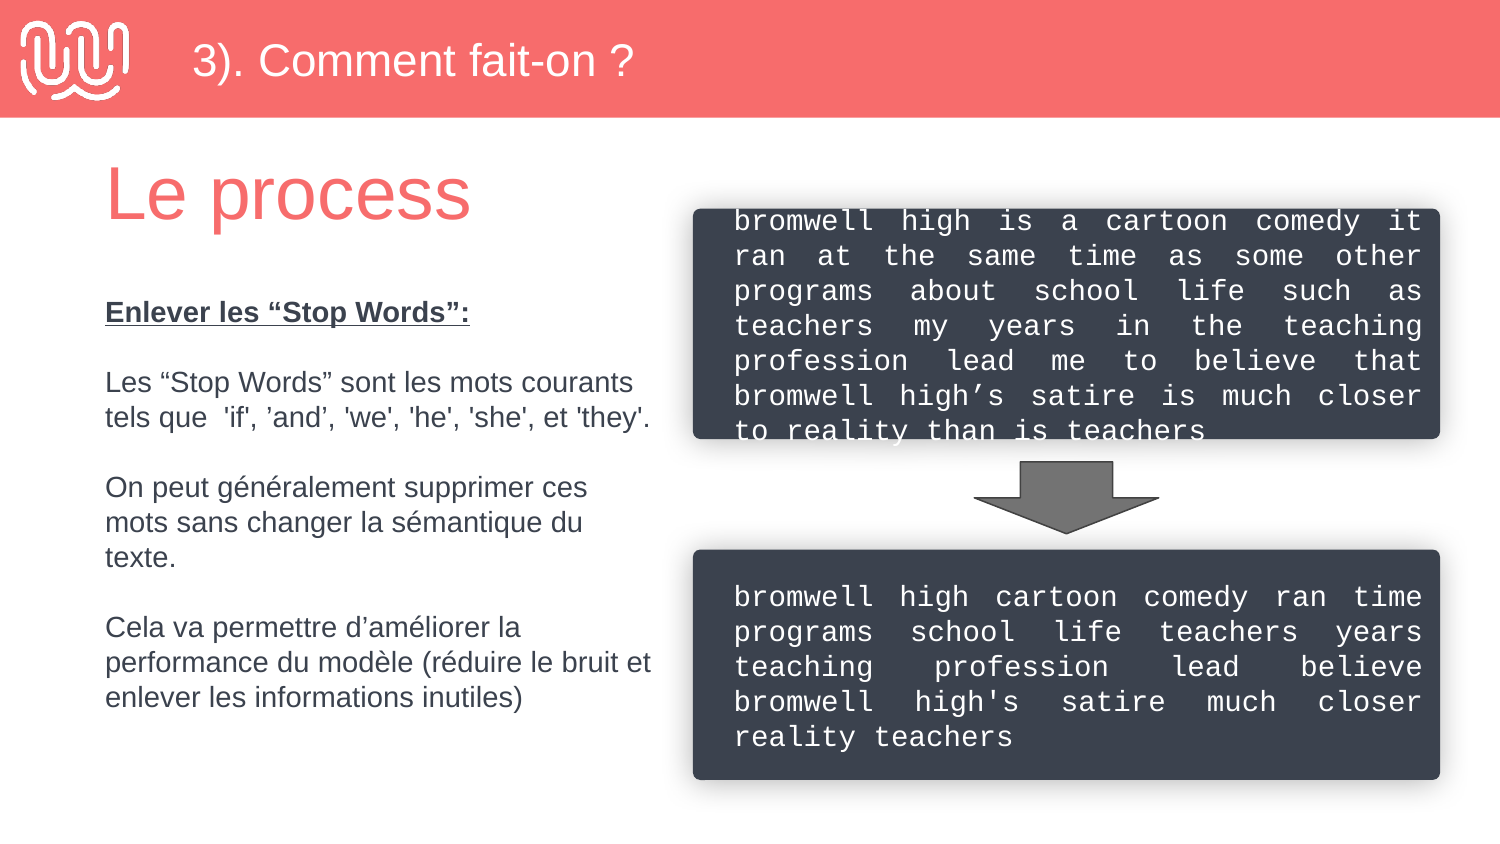

# 3). Comment fait-on ?
Le process
bromwell high is a cartoon comedy it ran at the same time as some other programs about school life such as teachers my years in the teaching profession lead me to believe that bromwell high’s satire is much closer to reality than is teachers

Enlever les “Stop Words”:

Les “Stop Words” sont les mots courants tels que  'if', ’and’, 'we', 'he', 'she', et 'they'.

On peut généralement supprimer ces mots sans changer la sémantique du texte.

Cela va permettre d’améliorer la performance du modèle (réduire le bruit et enlever les informations inutiles)

bromwell high cartoon comedy ran time programs school life teachers years teaching profession lead believe bromwell high's satire much closer reality teachers